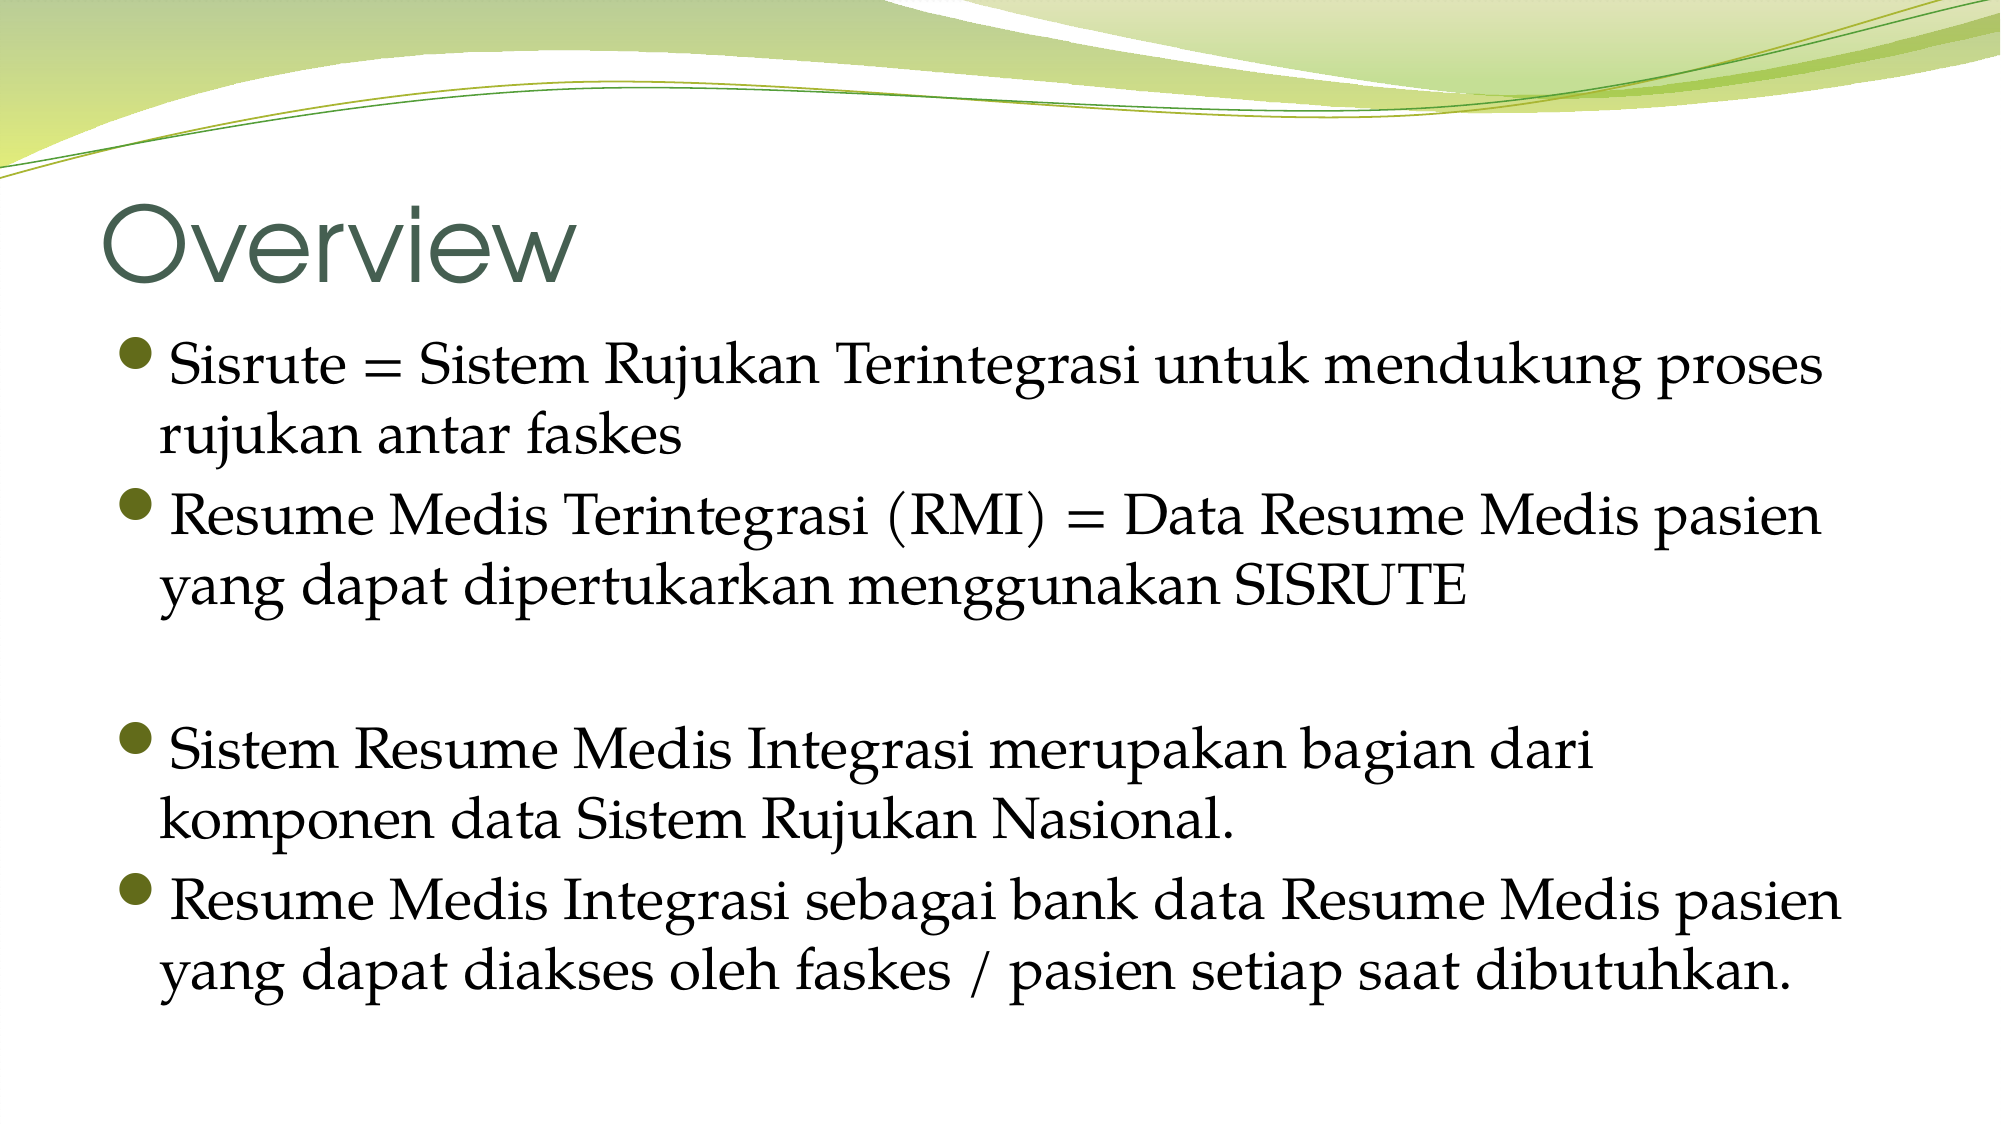

# Overview
Sisrute = Sistem Rujukan Terintegrasi untuk mendukung proses rujukan antar faskes
Resume Medis Terintegrasi (RMI) = Data Resume Medis pasien yang dapat dipertukarkan menggunakan SISRUTE

Sistem Resume Medis Integrasi merupakan bagian dari komponen data Sistem Rujukan Nasional.
Resume Medis Integrasi sebagai bank data Resume Medis pasien yang dapat diakses oleh faskes / pasien setiap saat dibutuhkan.